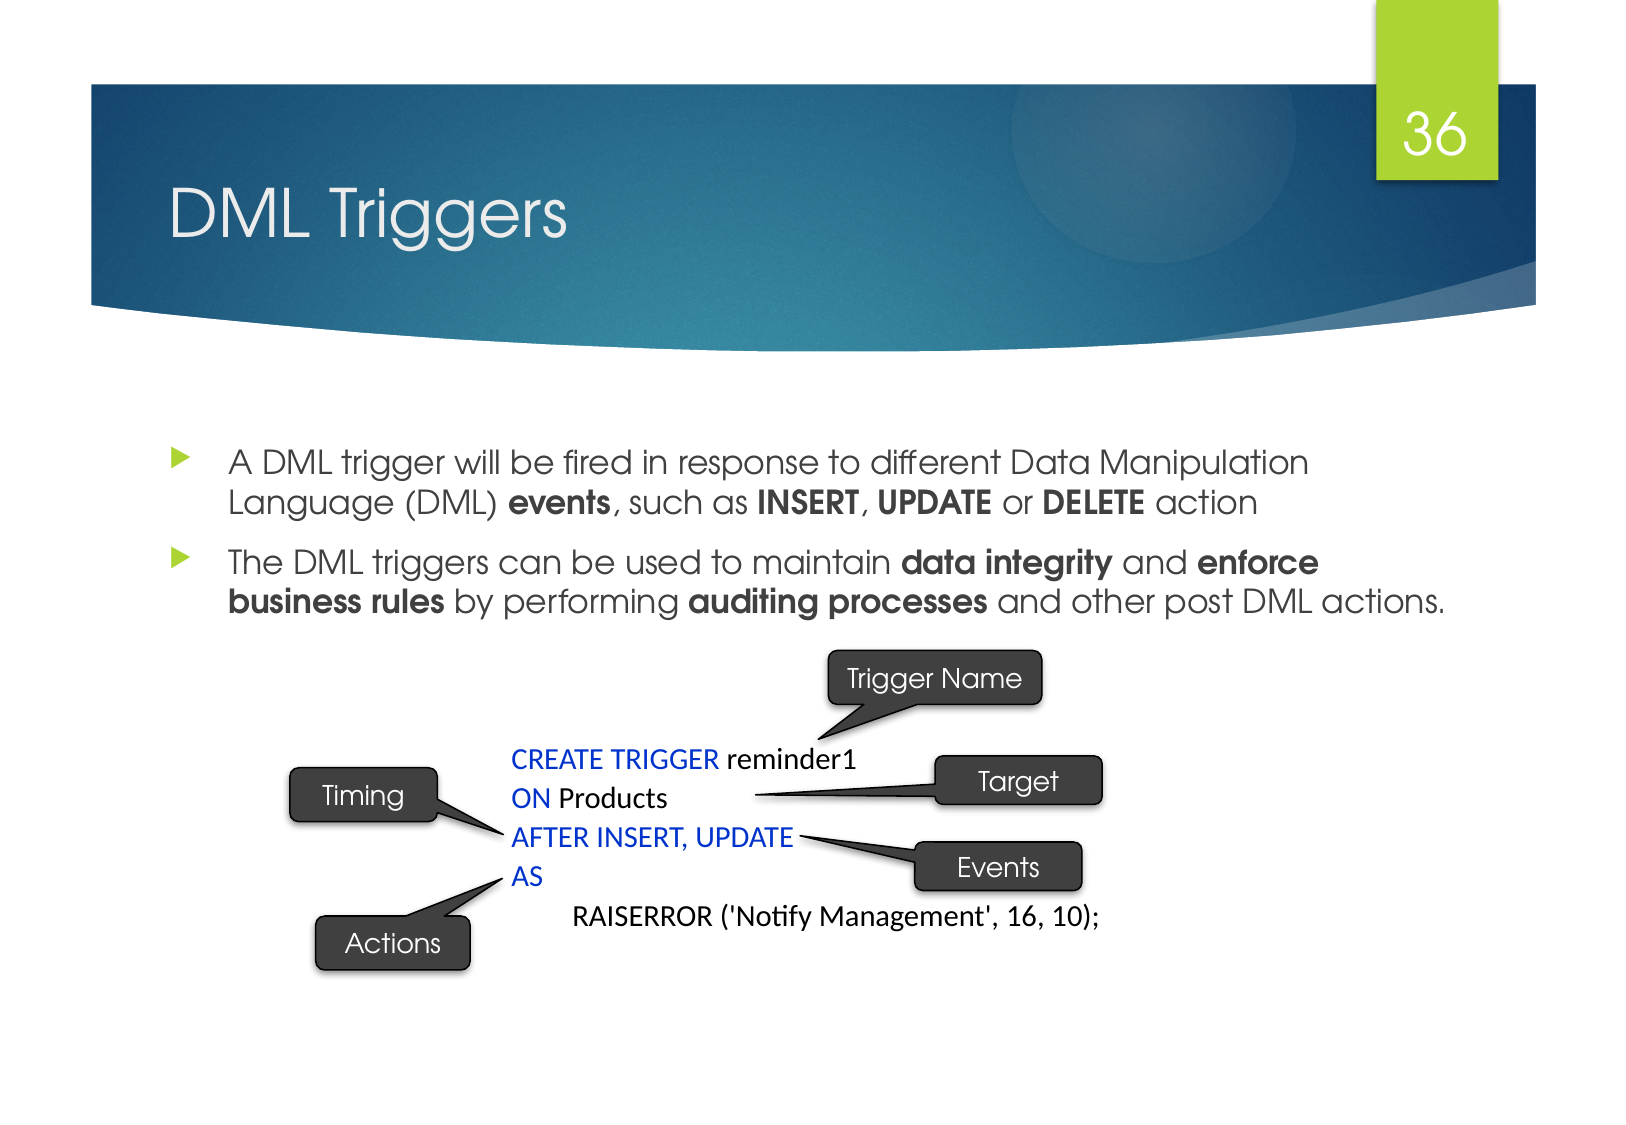

36
# DML Triggers
A DML trigger will be fired in response to different Data Manipulation Language (DML) events, such as INSERT, UPDATE or DELETE action
The DML triggers can be used to maintain data integrity and enforce business rules by performing auditing processes and other post DML actions.
Trigger Name
CREATE TRIGGER reminder1
ON Products
AFTER INSERT, UPDATE
AS
RAISERROR ('Notify Management', 16, 10);

Target
Timing
Events
Actions